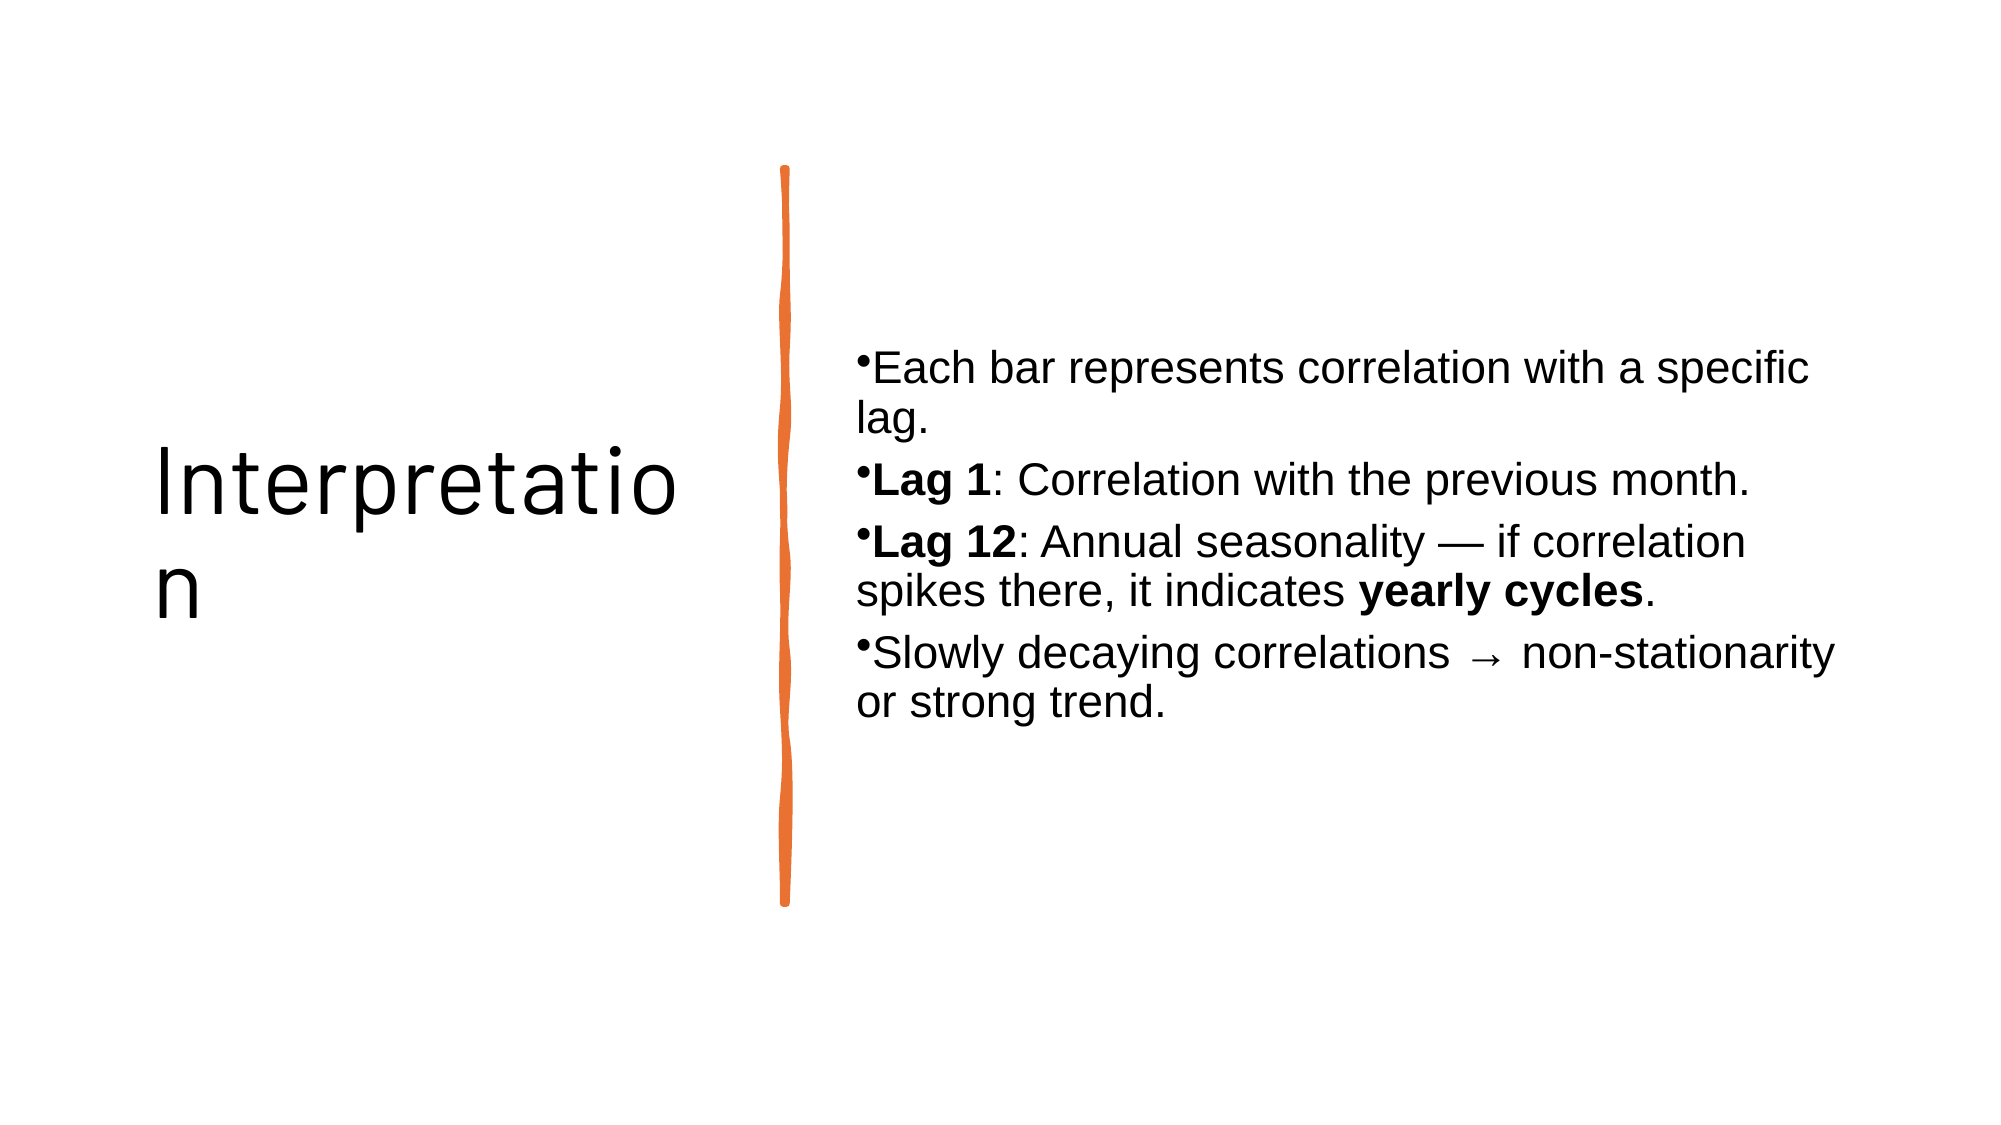

# Interpretation
Each bar represents correlation with a specific lag.
Lag 1: Correlation with the previous month.
Lag 12: Annual seasonality — if correlation spikes there, it indicates yearly cycles.
Slowly decaying correlations → non-stationarity or strong trend.